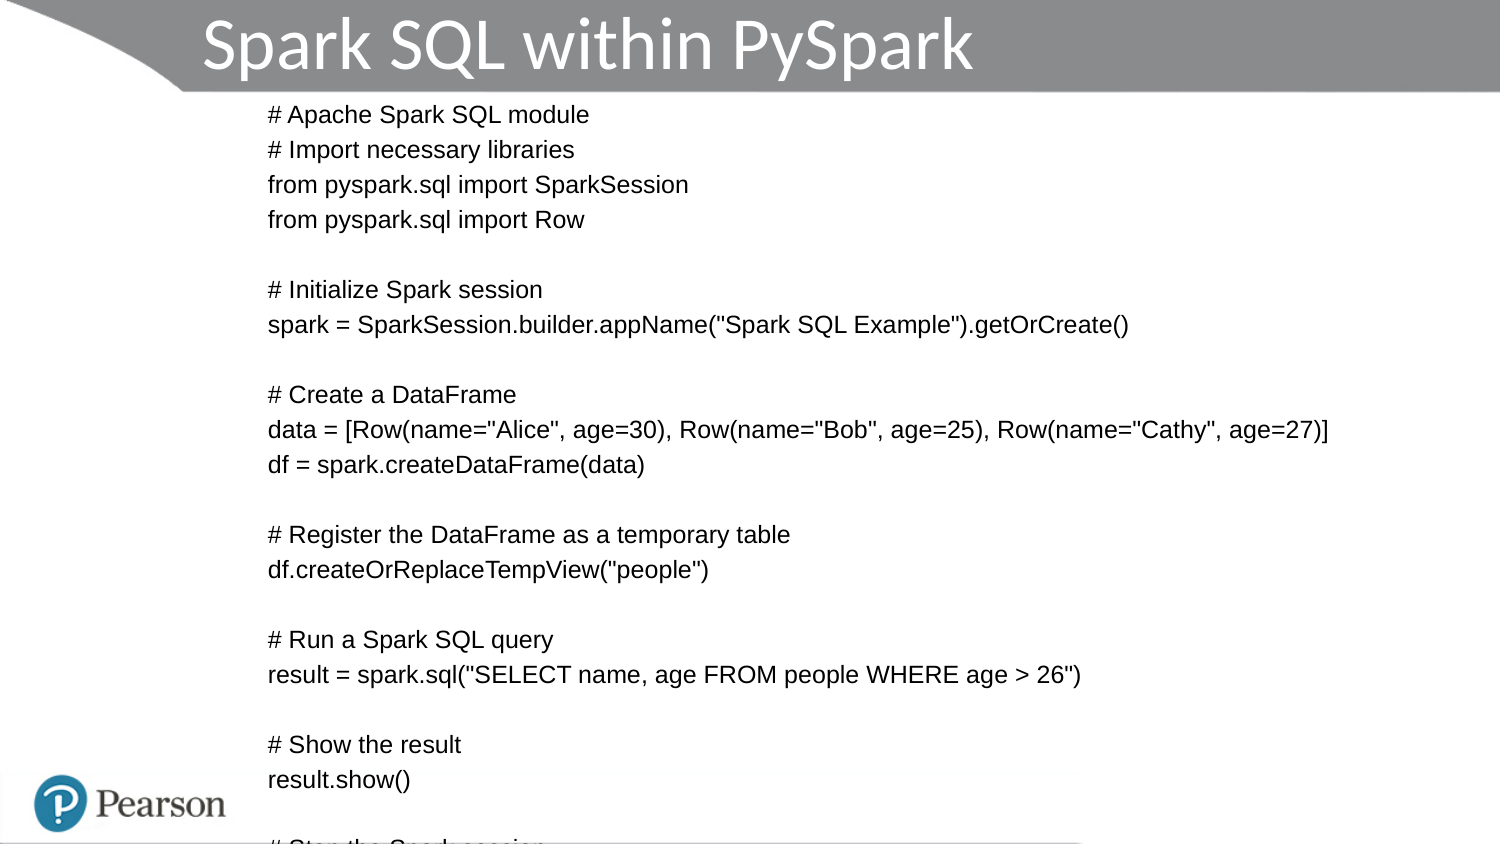

# Spark SQL within PySpark
# Apache Spark SQL module
# Import necessary libraries
from pyspark.sql import SparkSession
from pyspark.sql import Row

# Initialize Spark session
spark = SparkSession.builder.appName("Spark SQL Example").getOrCreate()

# Create a DataFrame
data = [Row(name="Alice", age=30), Row(name="Bob", age=25), Row(name="Cathy", age=27)]
df = spark.createDataFrame(data)

# Register the DataFrame as a temporary table
df.createOrReplaceTempView("people")

# Run a Spark SQL query
result = spark.sql("SELECT name, age FROM people WHERE age > 26")

# Show the result
result.show()

# Stop the Spark session
spark.stop()